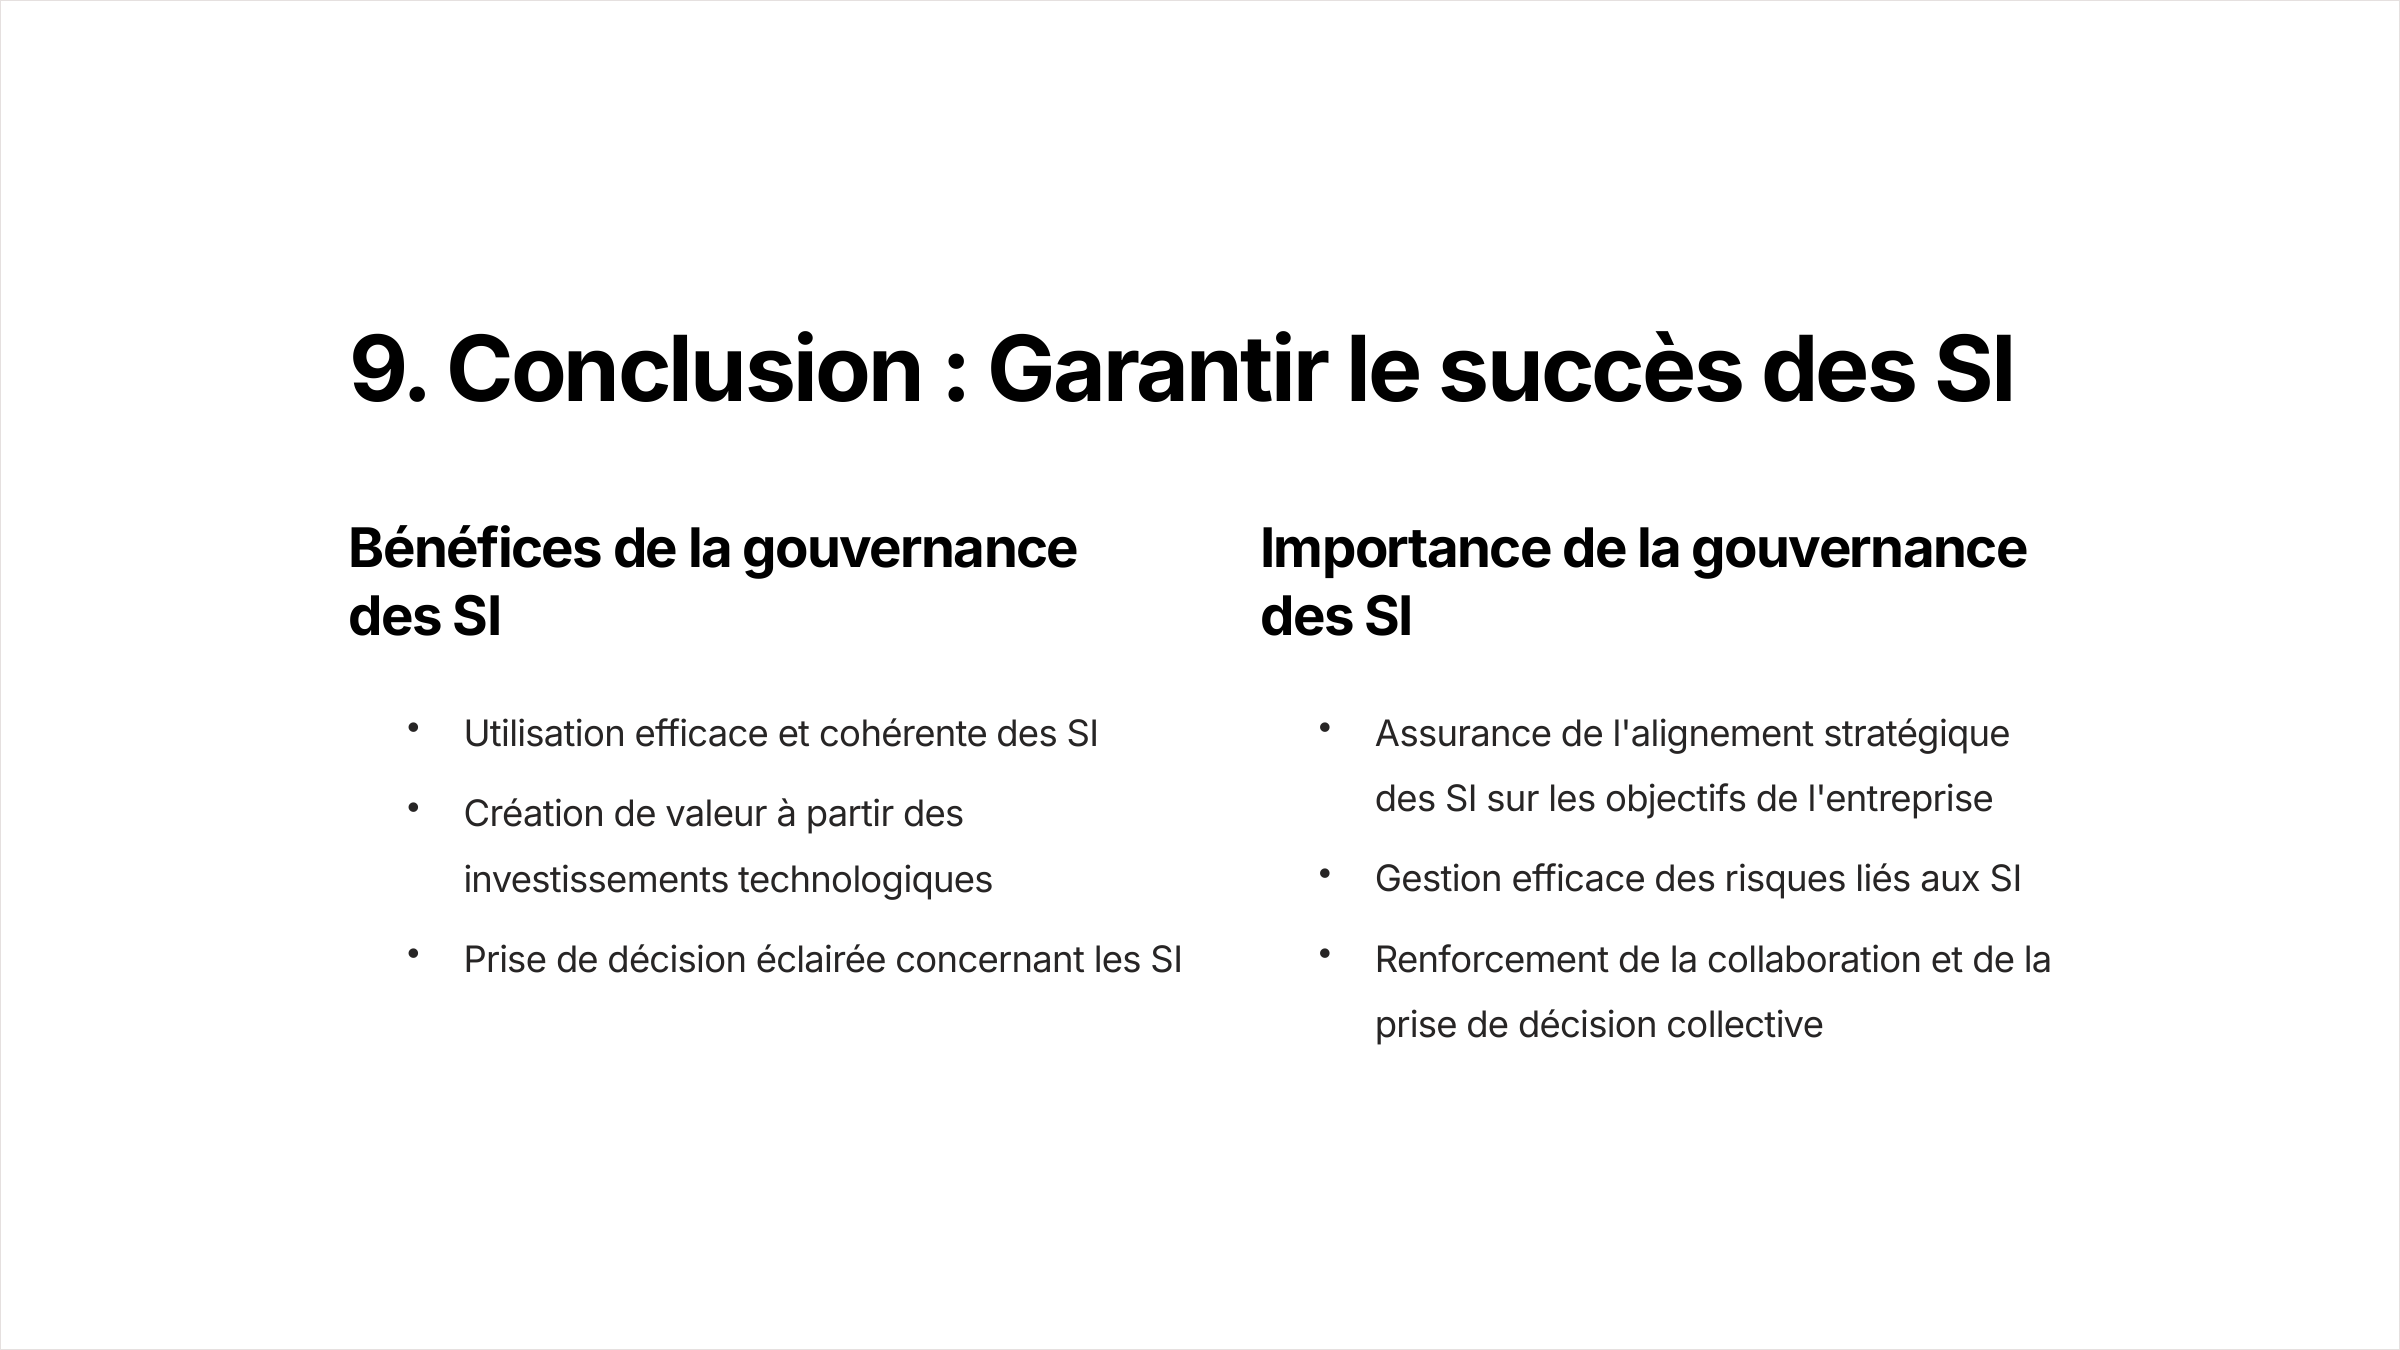

9. Conclusion : Garantir le succès des SI
Bénéfices de la gouvernance des SI
Importance de la gouvernance des SI
Utilisation efficace et cohérente des SI
Assurance de l'alignement stratégique des SI sur les objectifs de l'entreprise
Création de valeur à partir des investissements technologiques
Gestion efficace des risques liés aux SI
Prise de décision éclairée concernant les SI
Renforcement de la collaboration et de la prise de décision collective